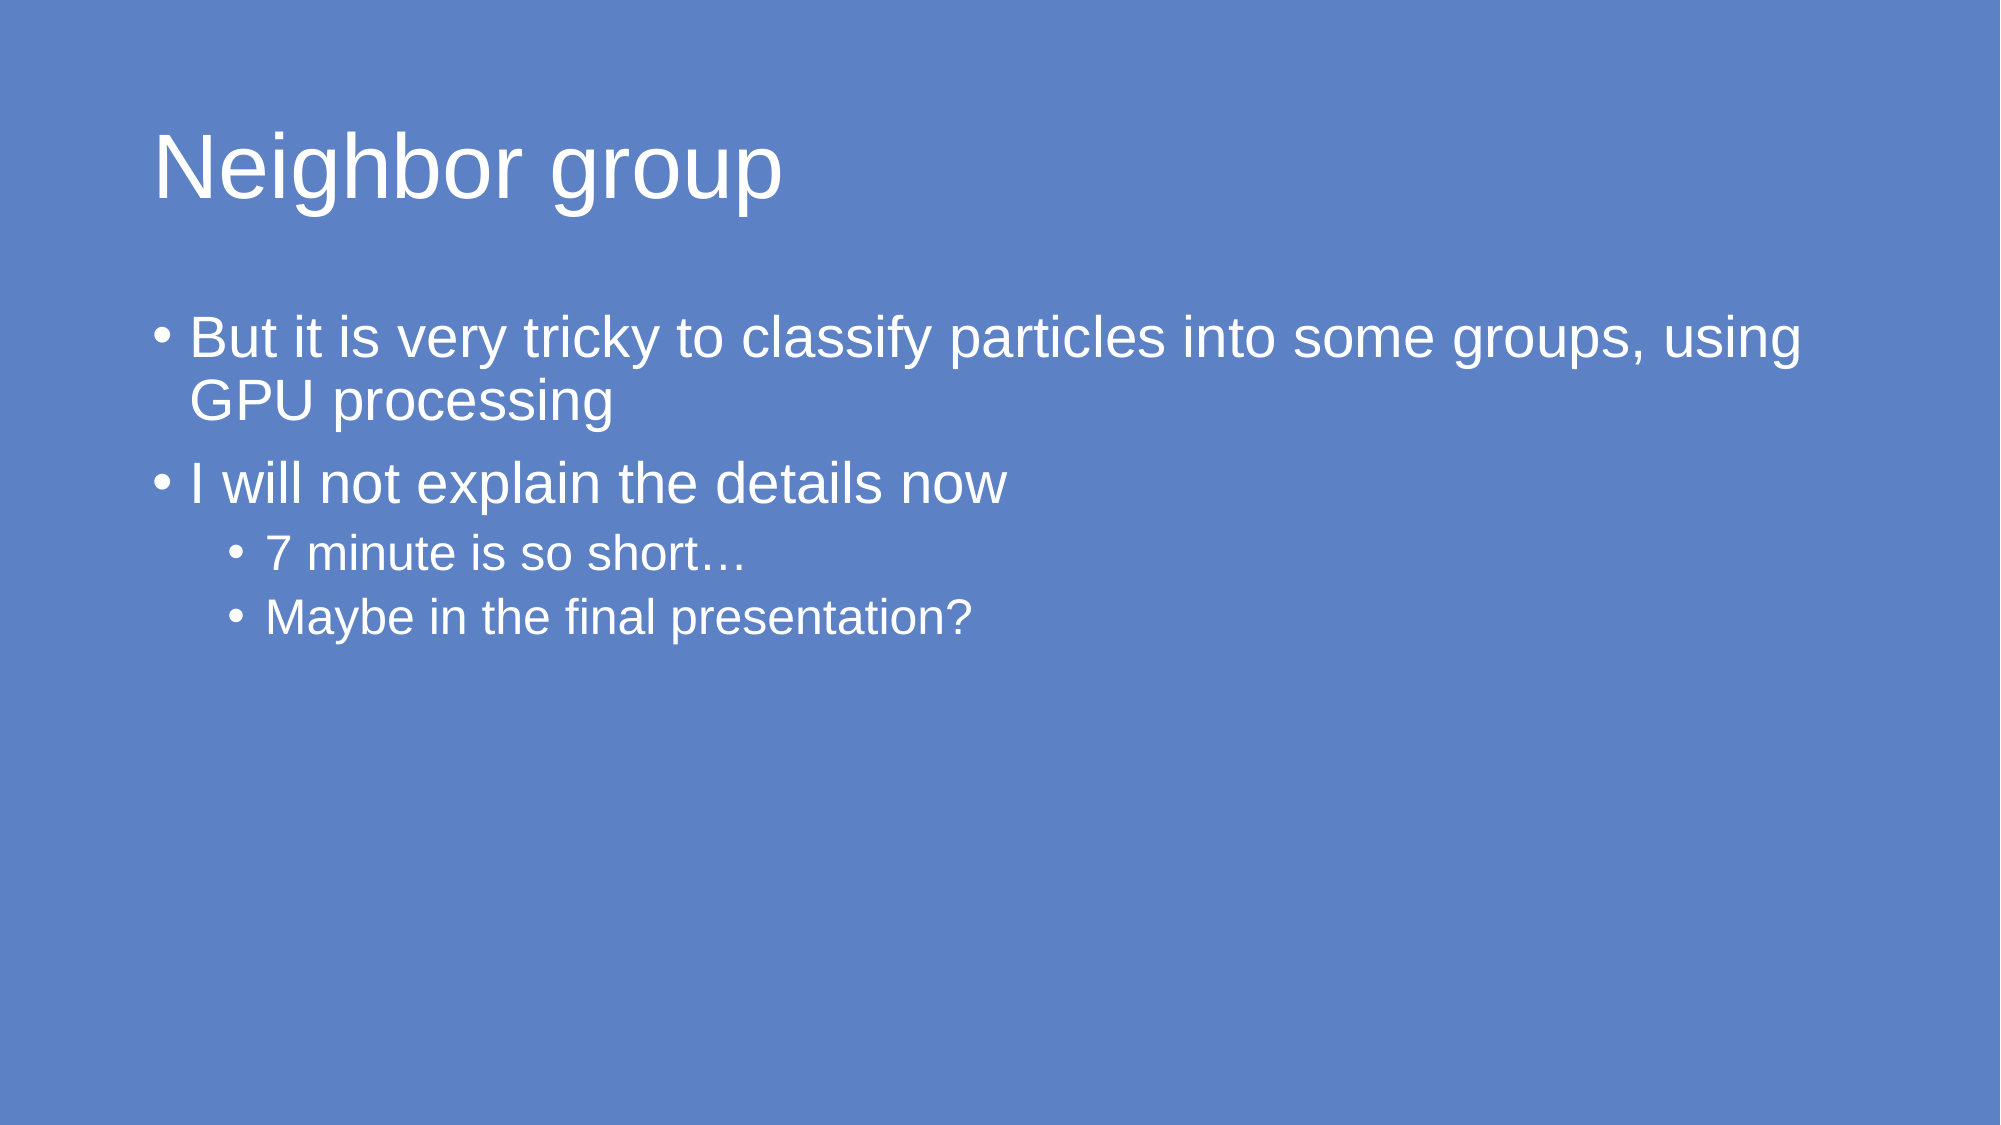

# Neighbor group
But it is very tricky to classify particles into some groups, using GPU processing
I will not explain the details now
7 minute is so short…
Maybe in the final presentation?